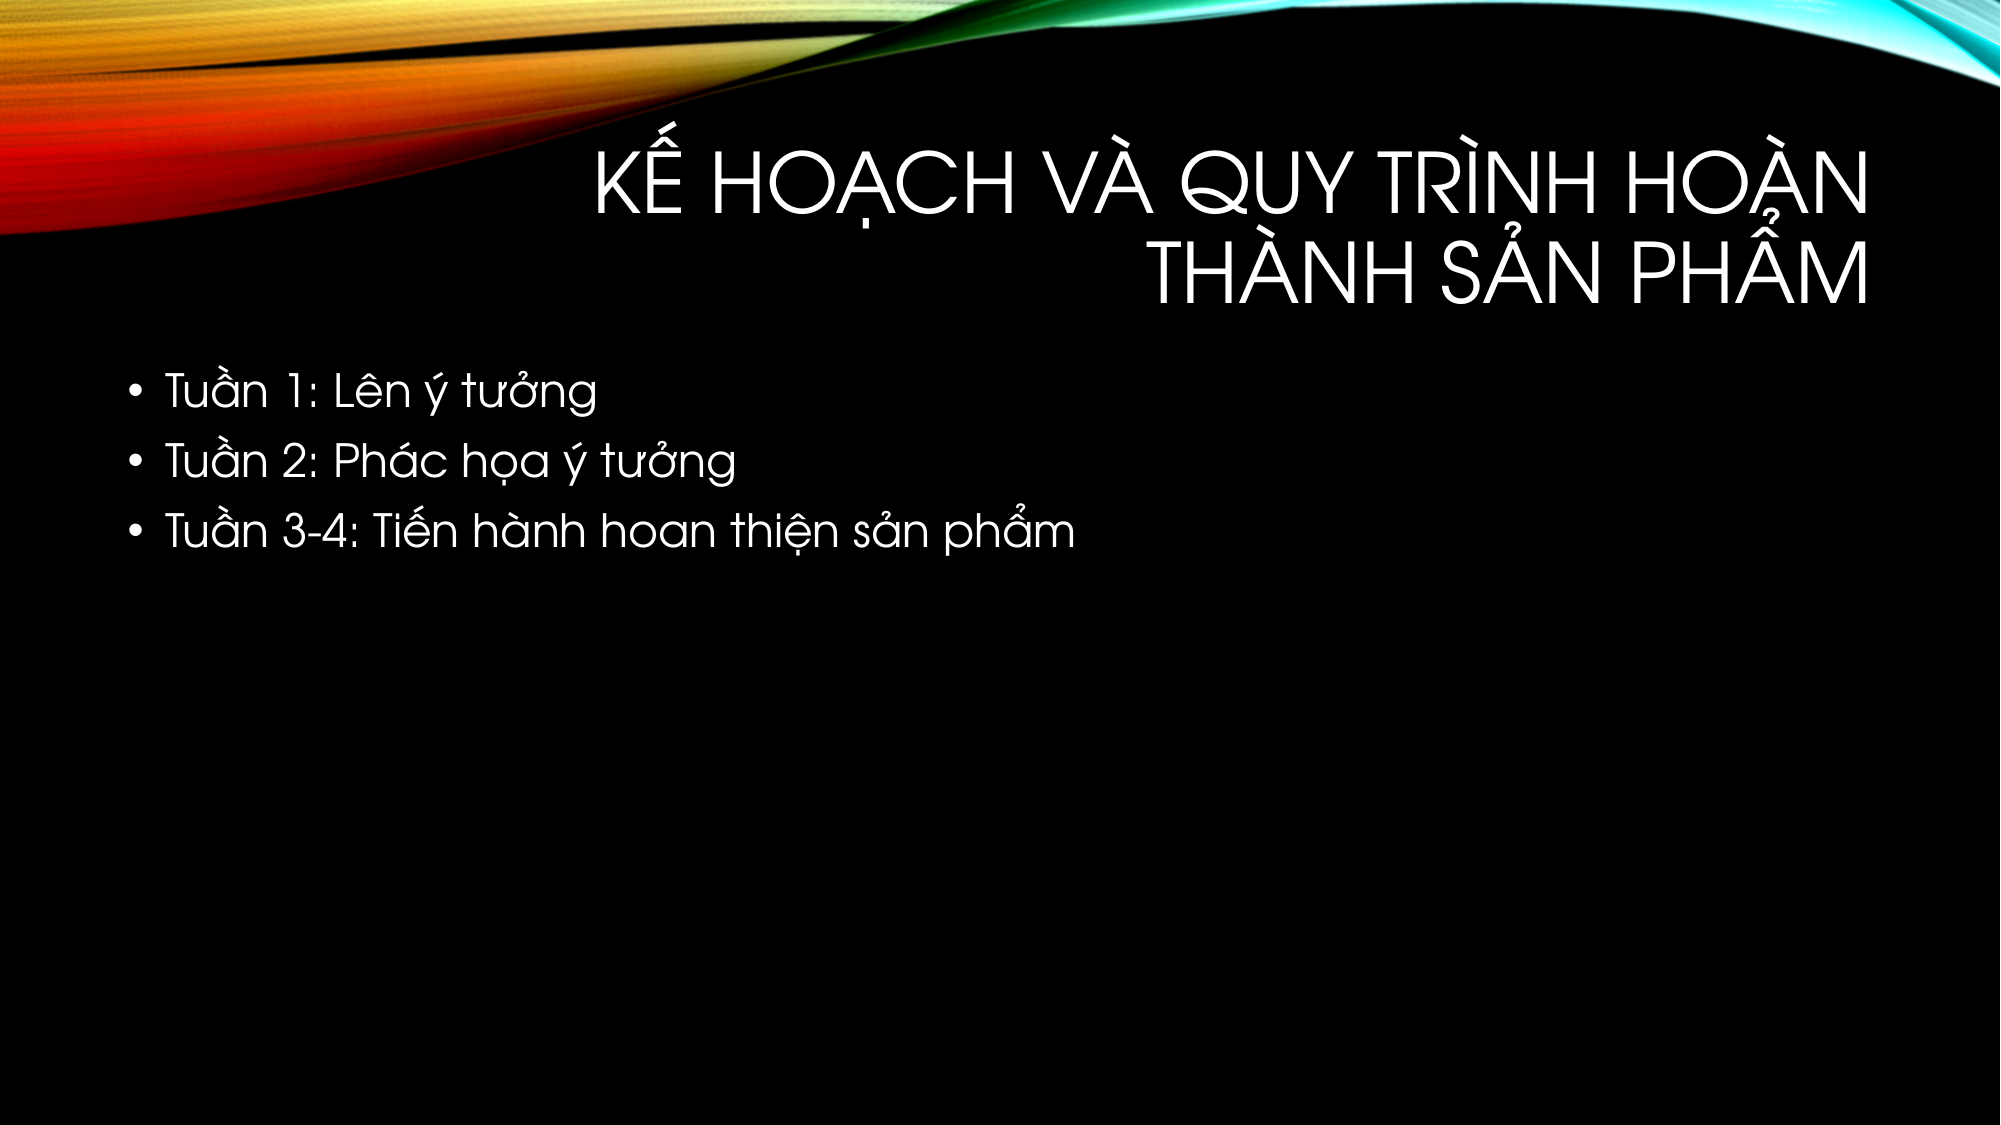

# Kế hoạch và quy trình hoàn thành sản phẩm
Tuần 1: Lên ý tưởng
Tuần 2: Phác họa ý tưởng
Tuần 3-4: Tiến hành hoan thiện sản phẩm